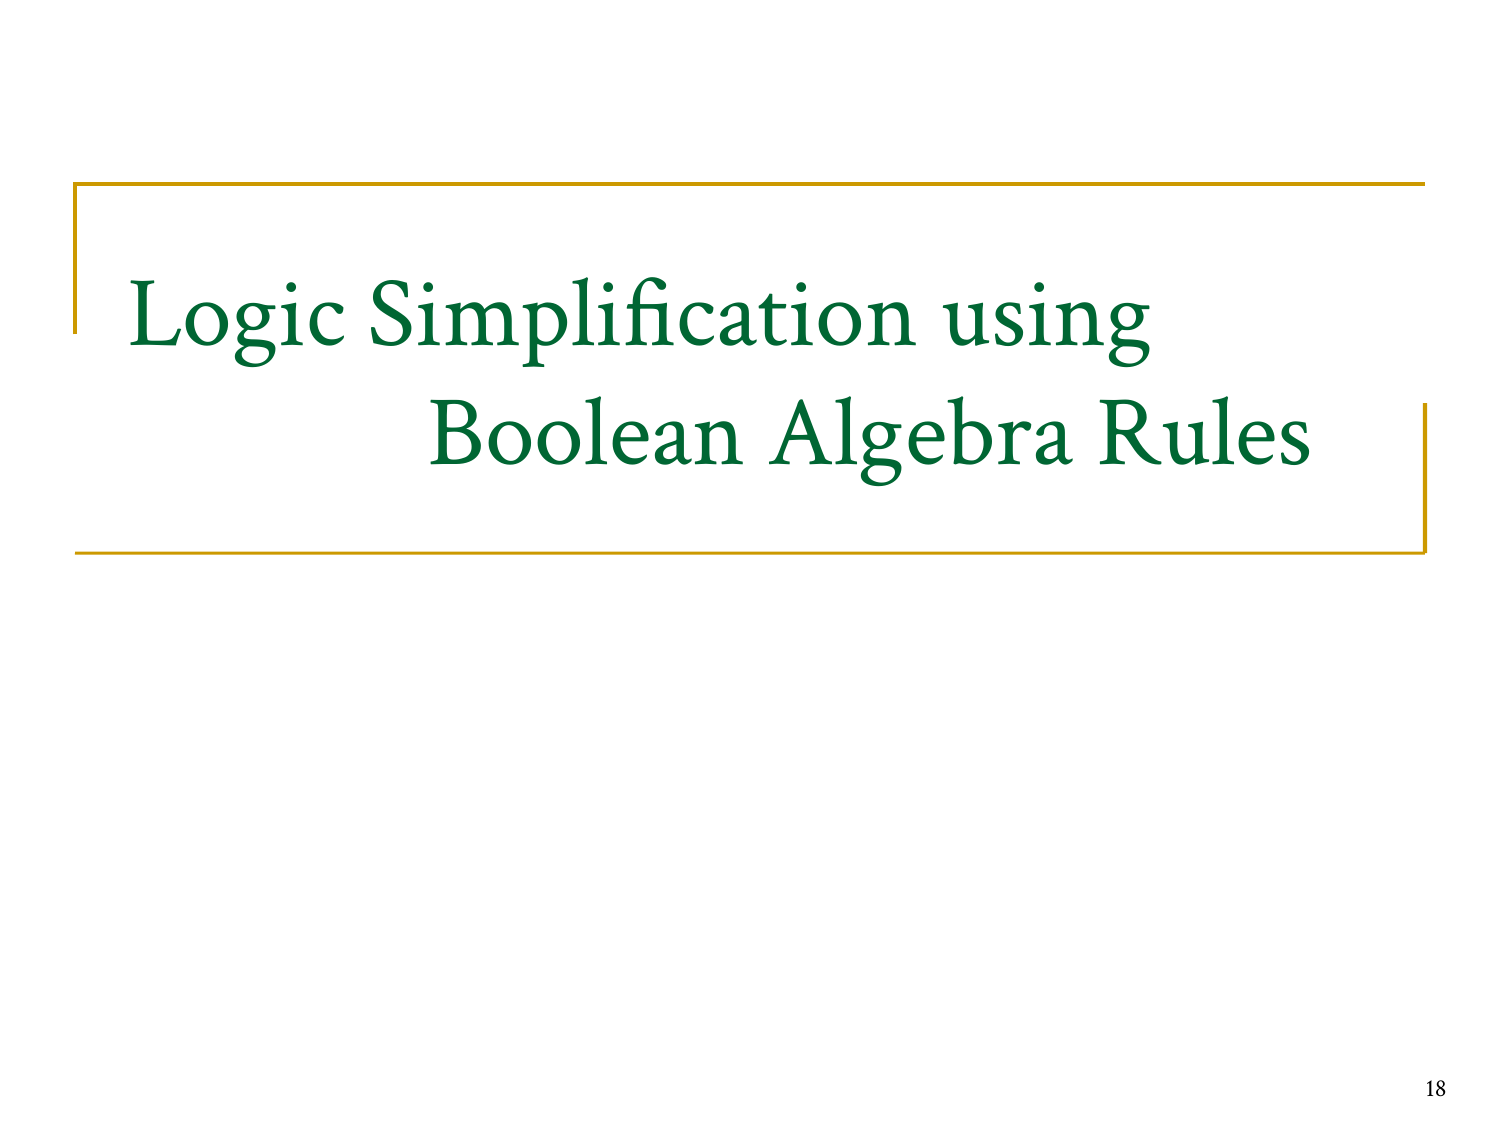

# Logic Simplification using 				Boolean Algebra Rules

18